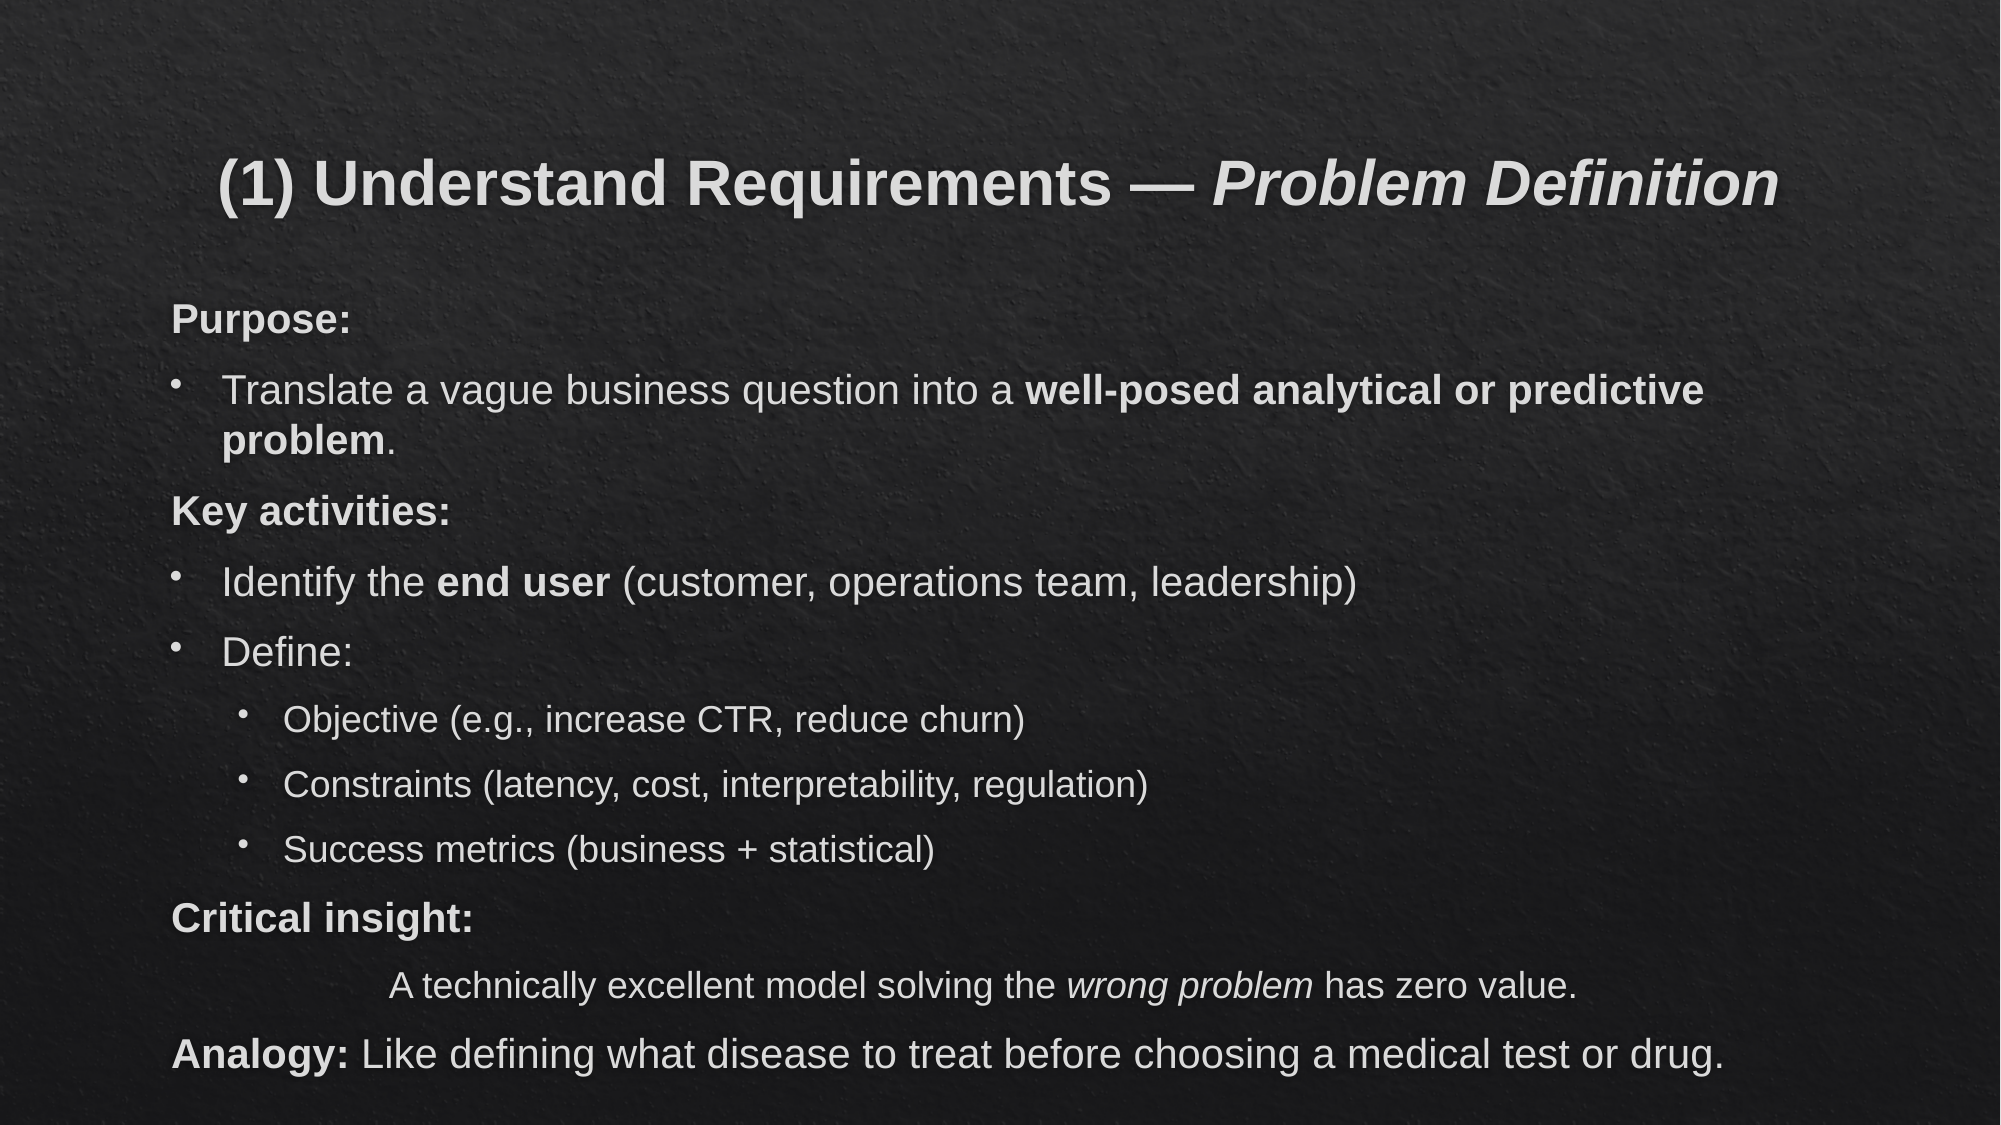

# (1) Understand Requirements — Problem Definition
Purpose:
Translate a vague business question into a well-posed analytical or predictive problem.
Key activities:
Identify the end user (customer, operations team, leadership)
Define:
Objective (e.g., increase CTR, reduce churn)
Constraints (latency, cost, interpretability, regulation)
Success metrics (business + statistical)
Critical insight:
	A technically excellent model solving the wrong problem has zero value.
Analogy: Like defining what disease to treat before choosing a medical test or drug.